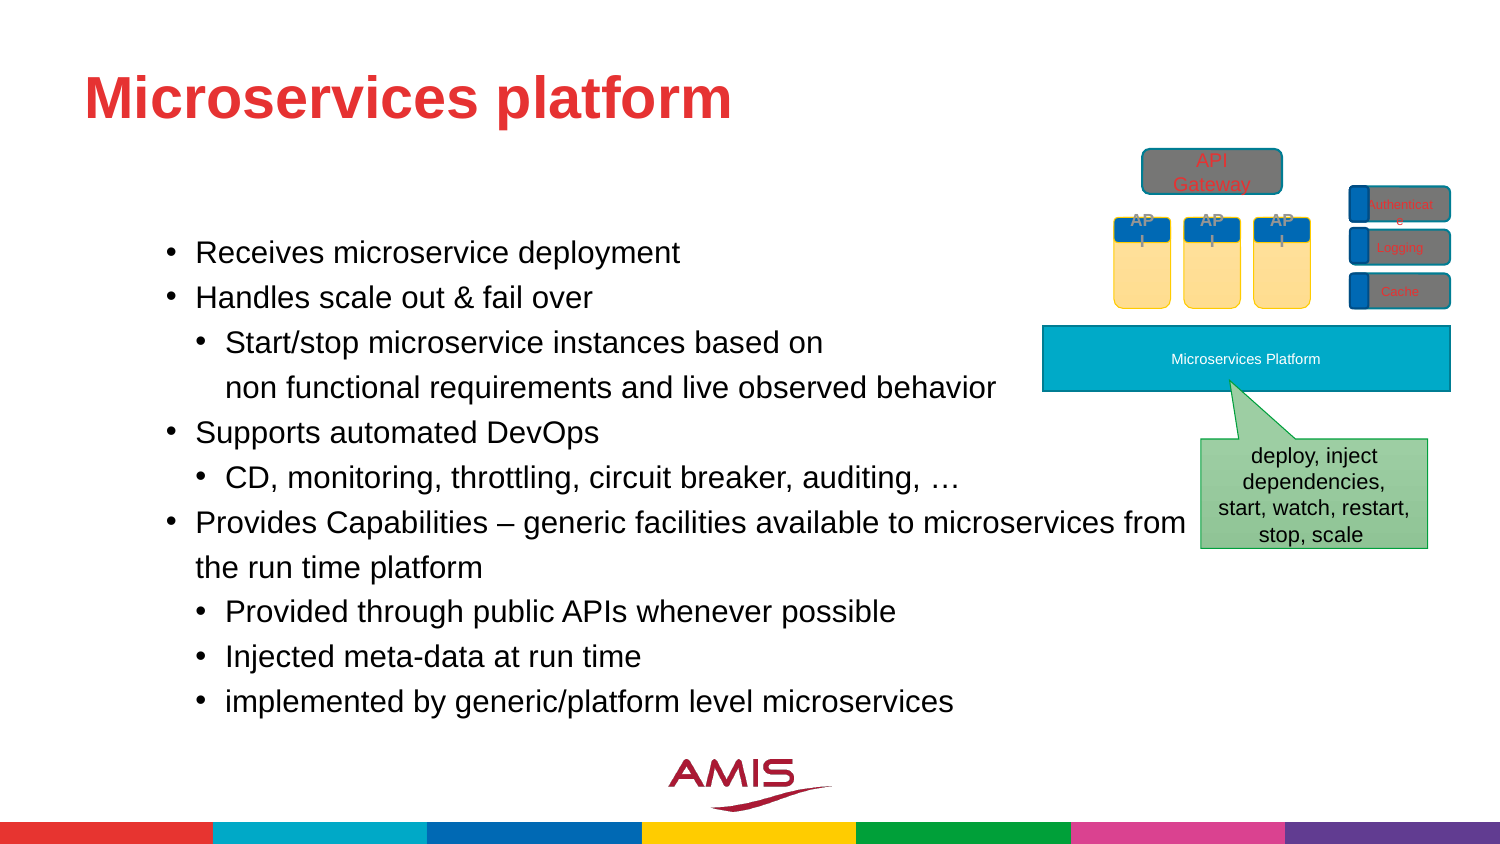

# Microservices platform
API Gateway
  Authenticate

API
API
API
Receives microservice deployment
Handles scale out & fail over
Start/stop microservice instances based on
non functional requirements and live observed behavior
Supports automated DevOps
CD, monitoring, throttling, circuit breaker, auditing, …
Provides Capabilities – generic facilities available to microservices from the run time platform
Provided through public APIs whenever possible
Injected meta-data at run time
implemented by generic/platform level microservices

Logging
Cache

Microservices Platform
deploy, inject dependencies, start, watch, restart, stop, scale